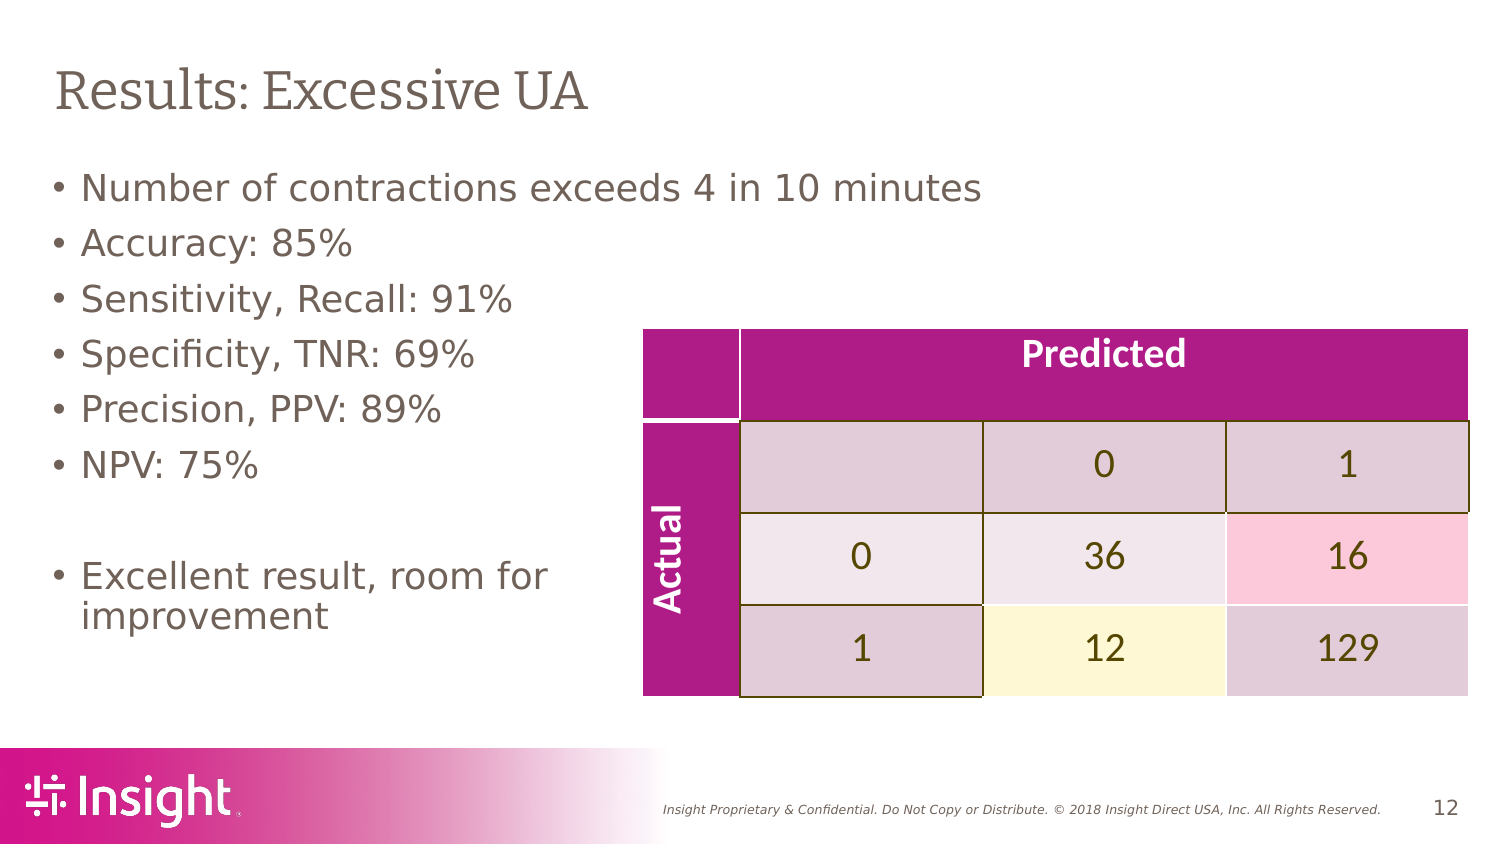

# Results: Excessive UA
Number of contractions exceeds 4 in 10 minutes
Accuracy: 85%
Sensitivity, Recall: 91%
Specificity, TNR: 69%
Precision, PPV: 89%
NPV: 75%

Excellent result, room for
improvement

|  | Predicted |  |  |
| --- | --- | --- | --- |
| Actual |  | 0 | 1 |
|  | 0 | 36 | 16 |
|  | 1 | 12 | 129 |